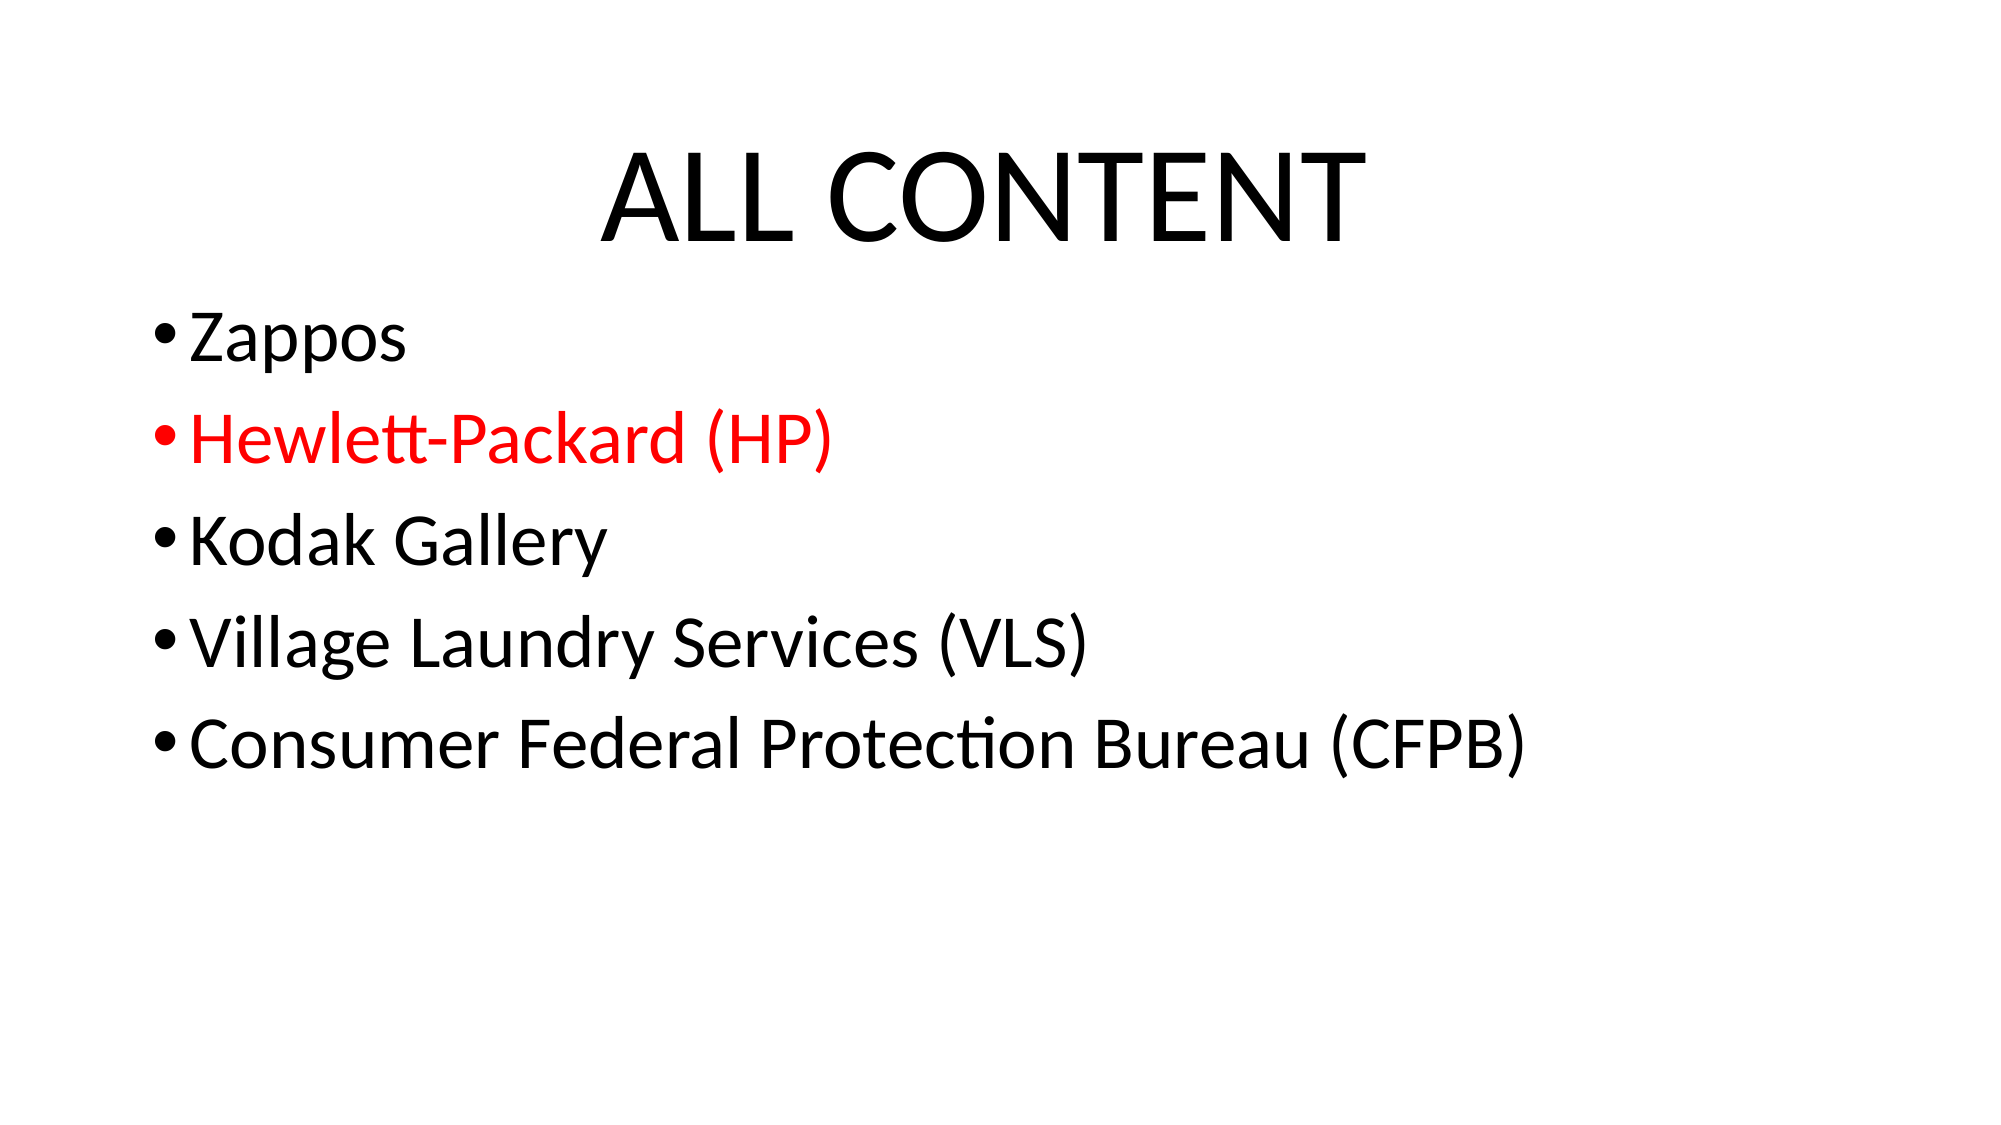

# ALL CONTENT
Zappos
Hewlett-Packard (HP)
Kodak Gallery
Village Laundry Services (VLS)
Consumer Federal Protection Bureau (CFPB)